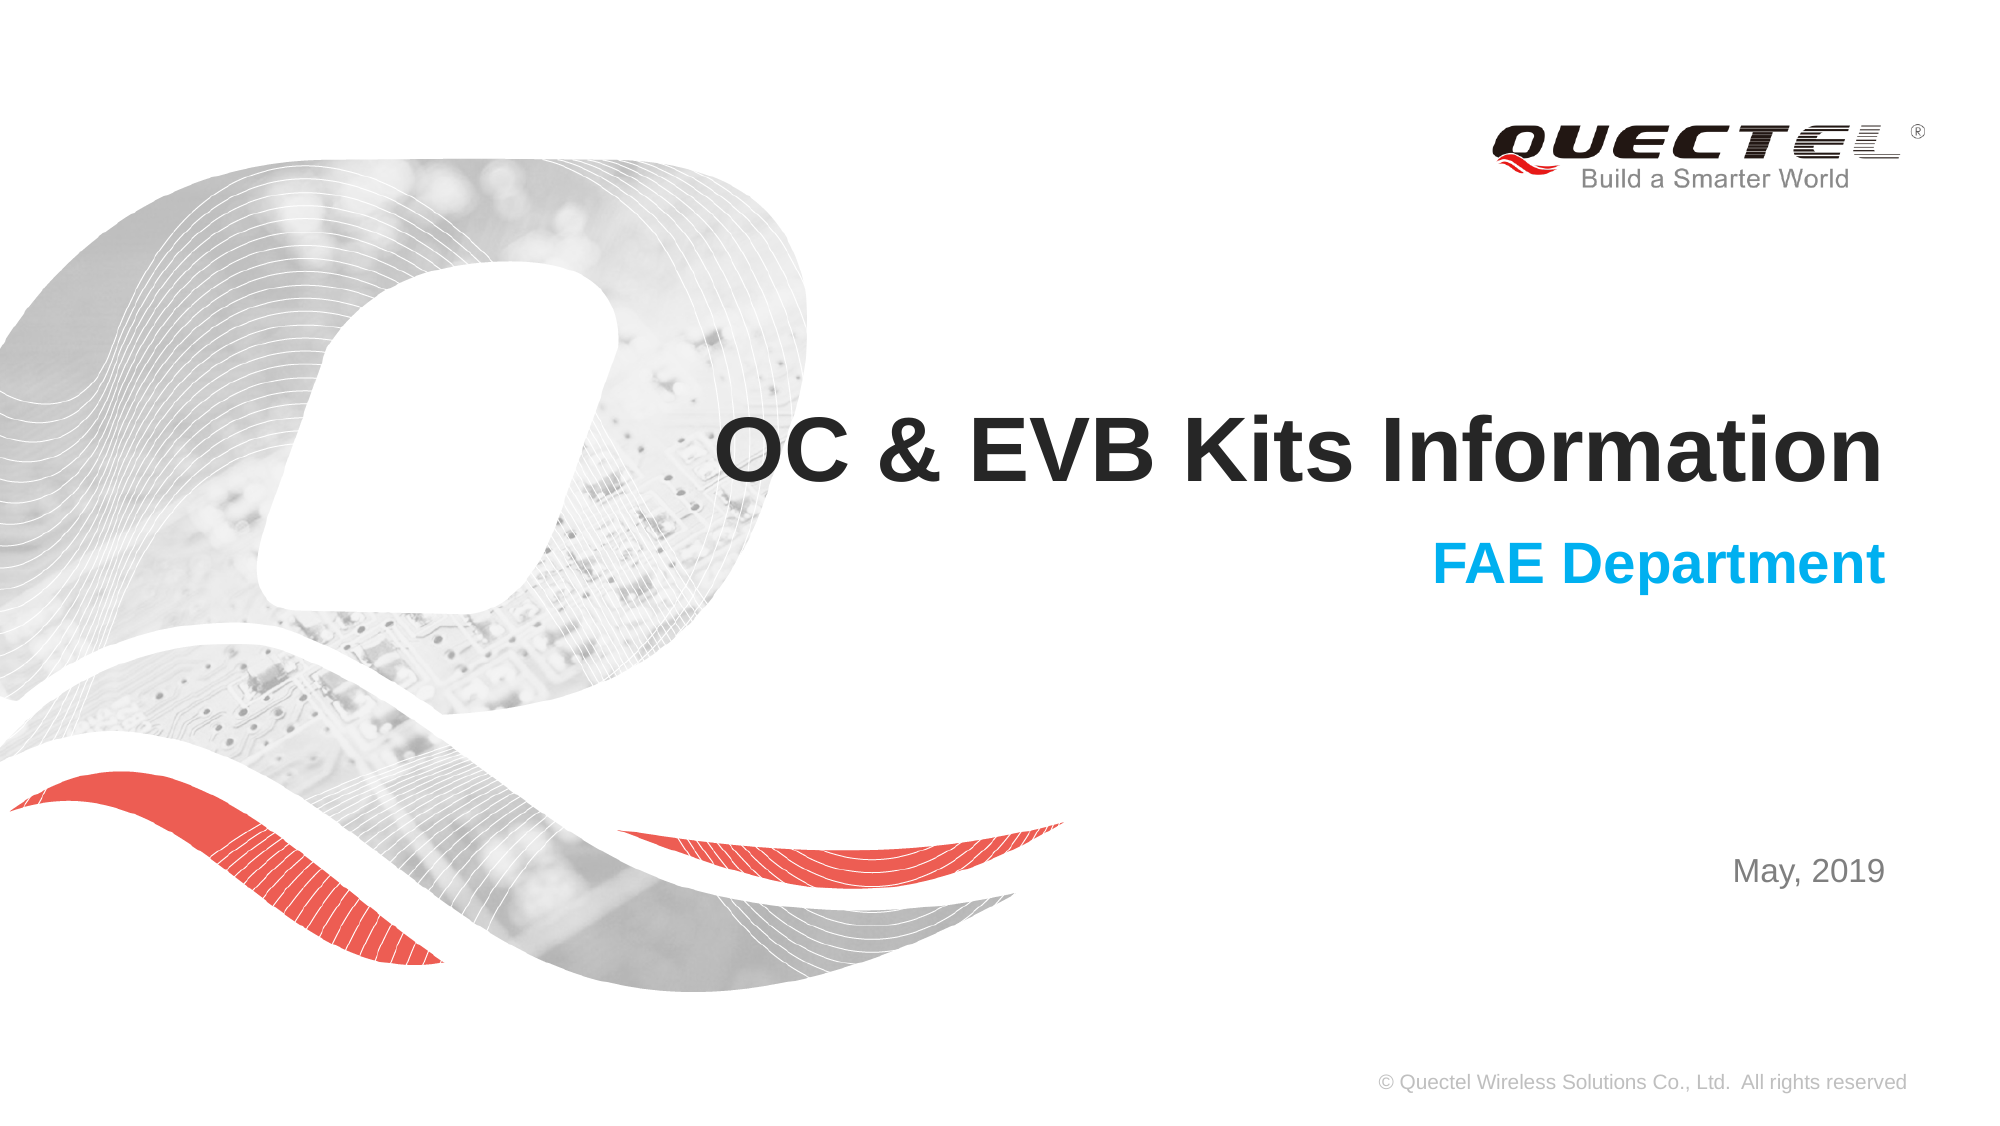

# OC & EVB Kits Information
FAE Department
May, 2019